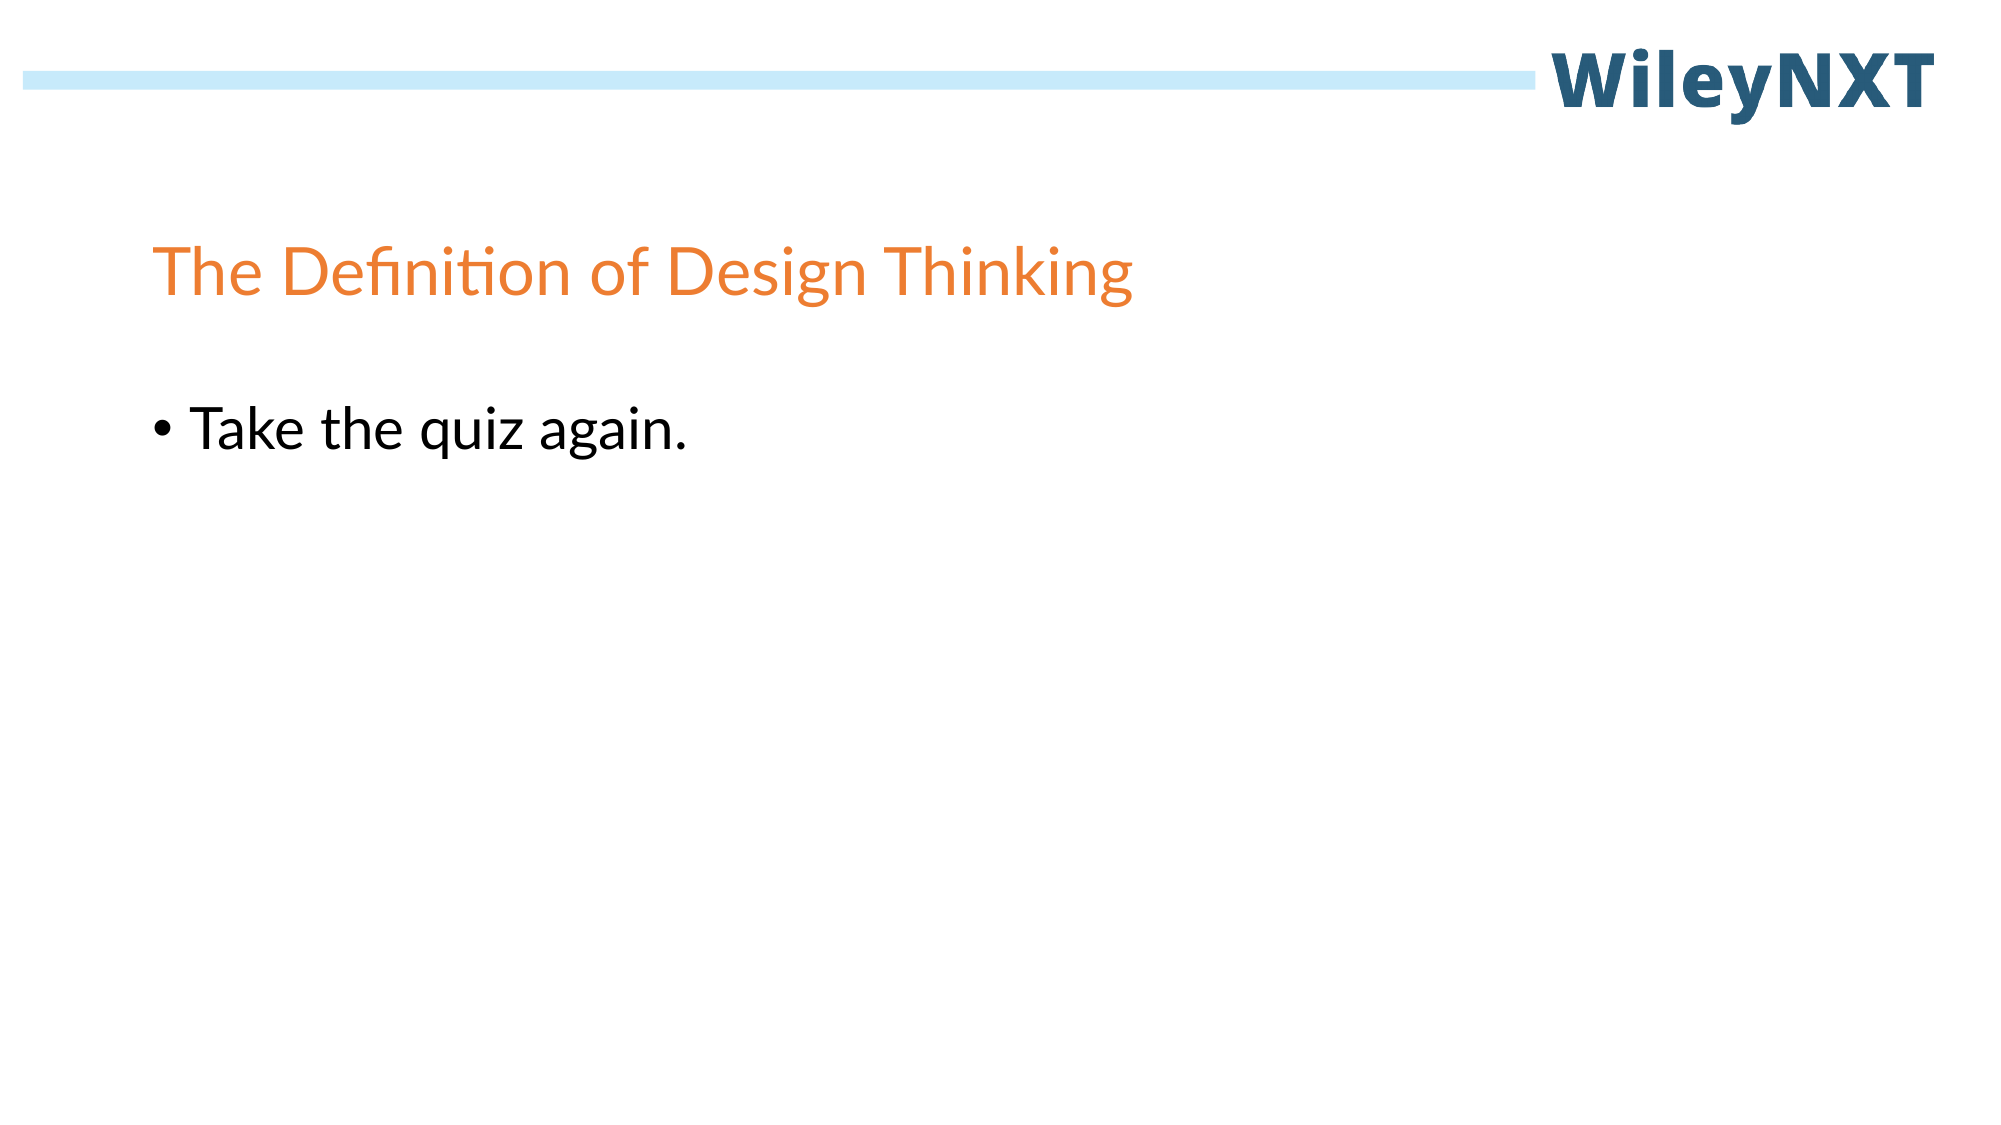

# The Definition of Design Thinking
Take the quiz again.